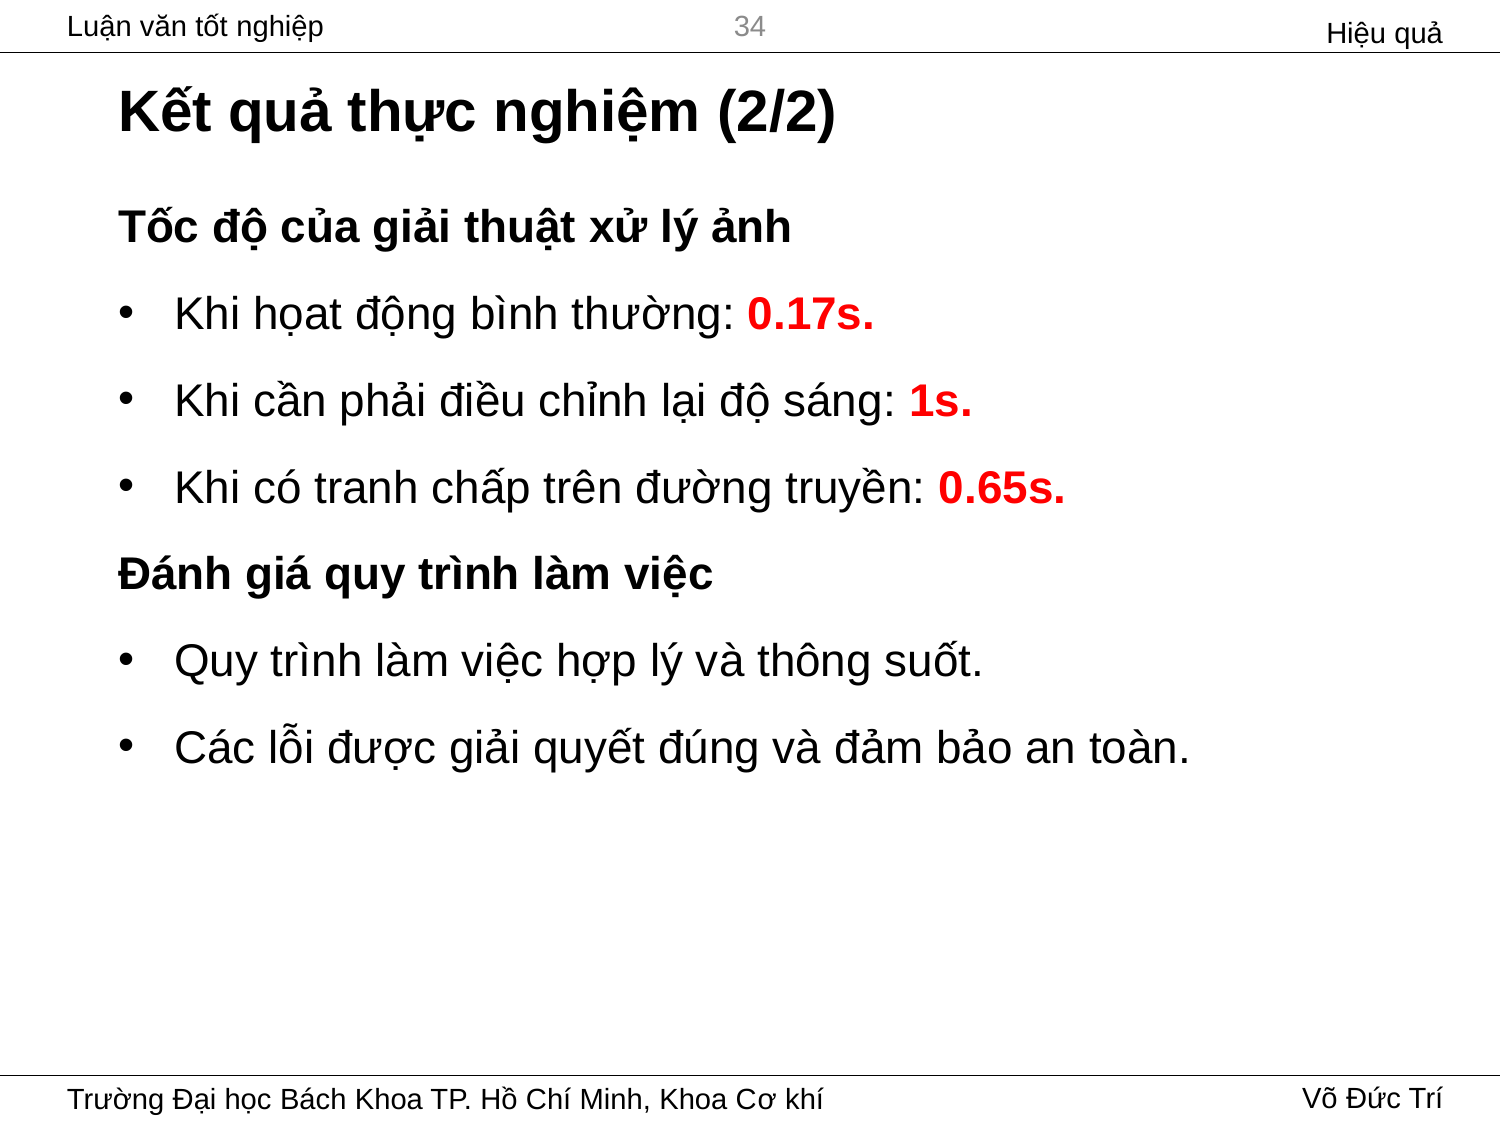

Hiệu quả
34
# Kết quả thực nghiệm (2/2)
Tốc độ của giải thuật xử lý ảnh
Khi họat động bình thường: 0.17s.
Khi cần phải điều chỉnh lại độ sáng: 1s.
Khi có tranh chấp trên đường truyền: 0.65s.
Đánh giá quy trình làm việc
Quy trình làm việc hợp lý và thông suốt.
Các lỗi được giải quyết đúng và đảm bảo an toàn.